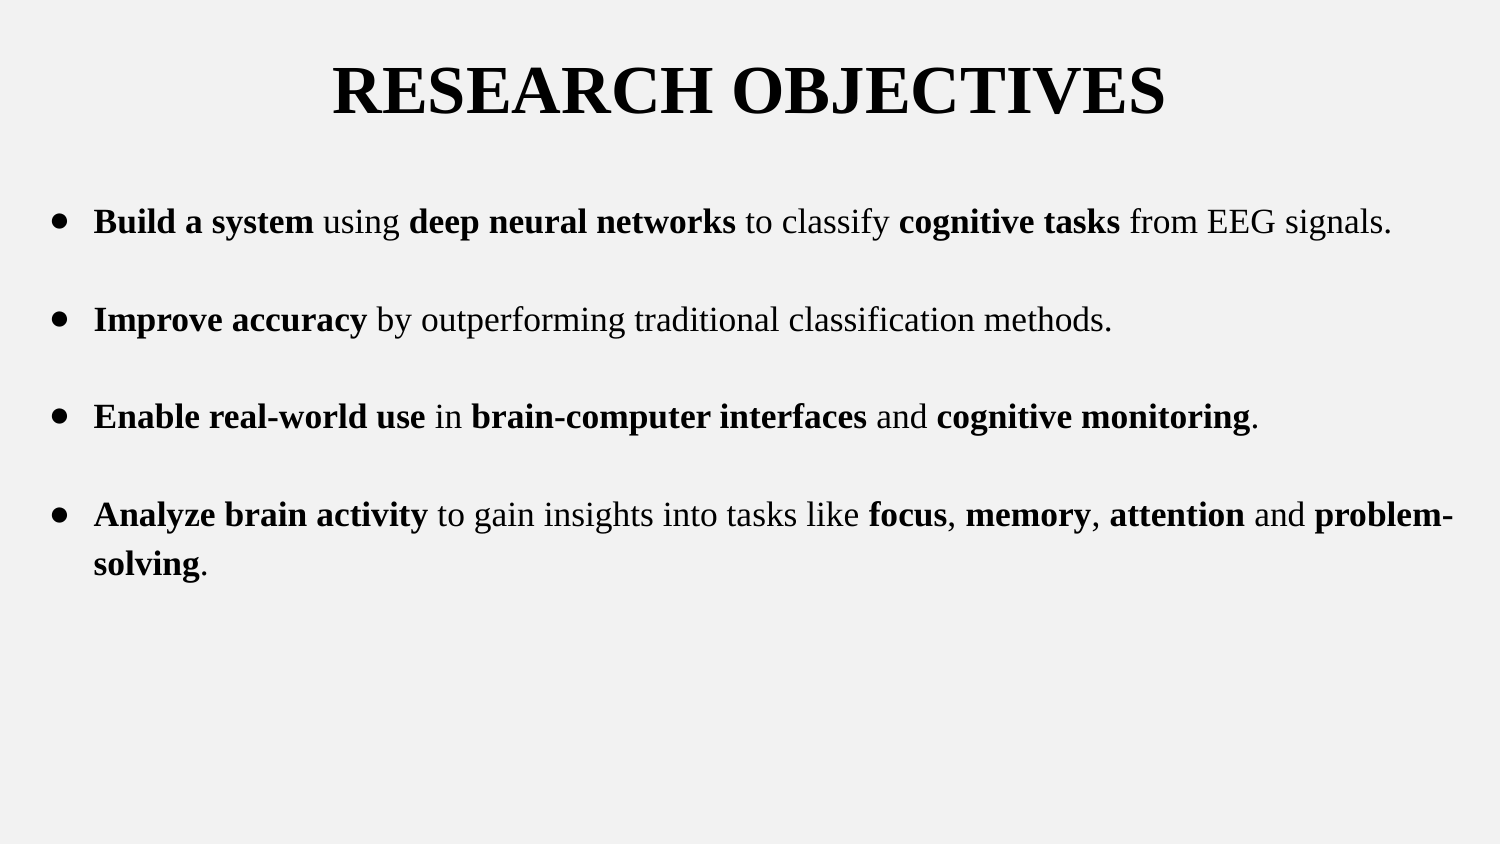

# RESEARCH OBJECTIVES

Build a system using deep neural networks to classify cognitive tasks from EEG signals.
Improve accuracy by outperforming traditional classification methods.
Enable real-world use in brain-computer interfaces and cognitive monitoring.
Analyze brain activity to gain insights into tasks like focus, memory, attention and problem-solving.